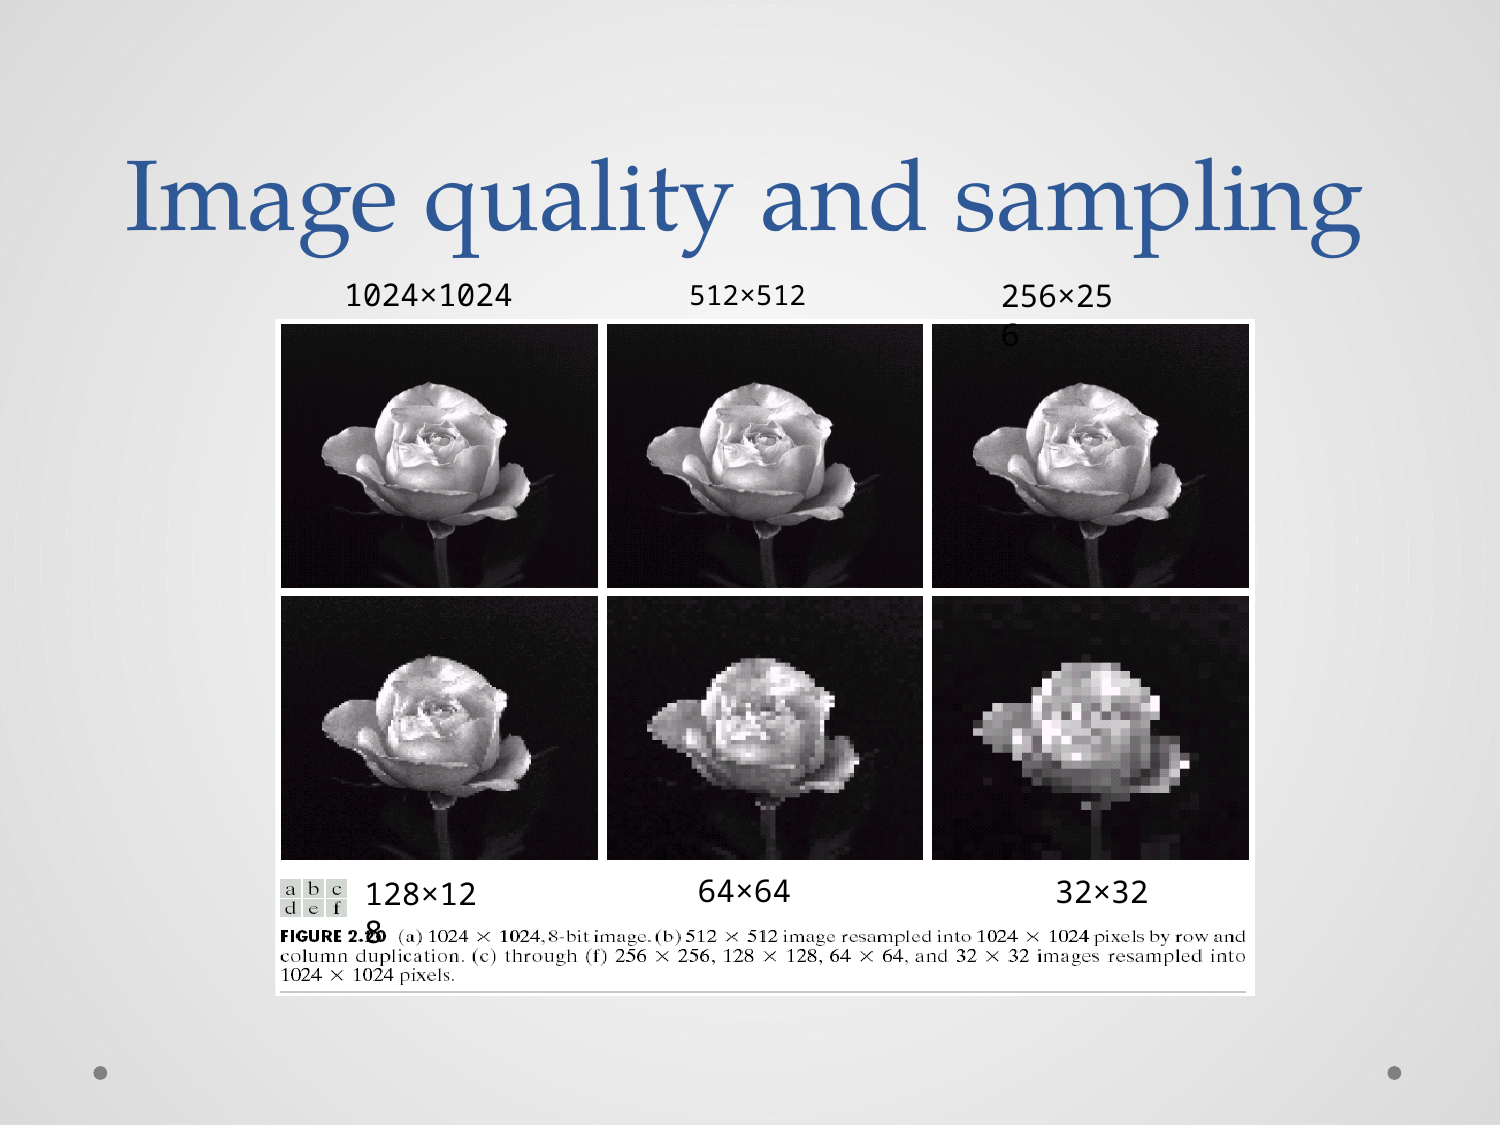

# Image quality and sampling
256×256
1024×1024	512×512

64×64
32×32
128×128